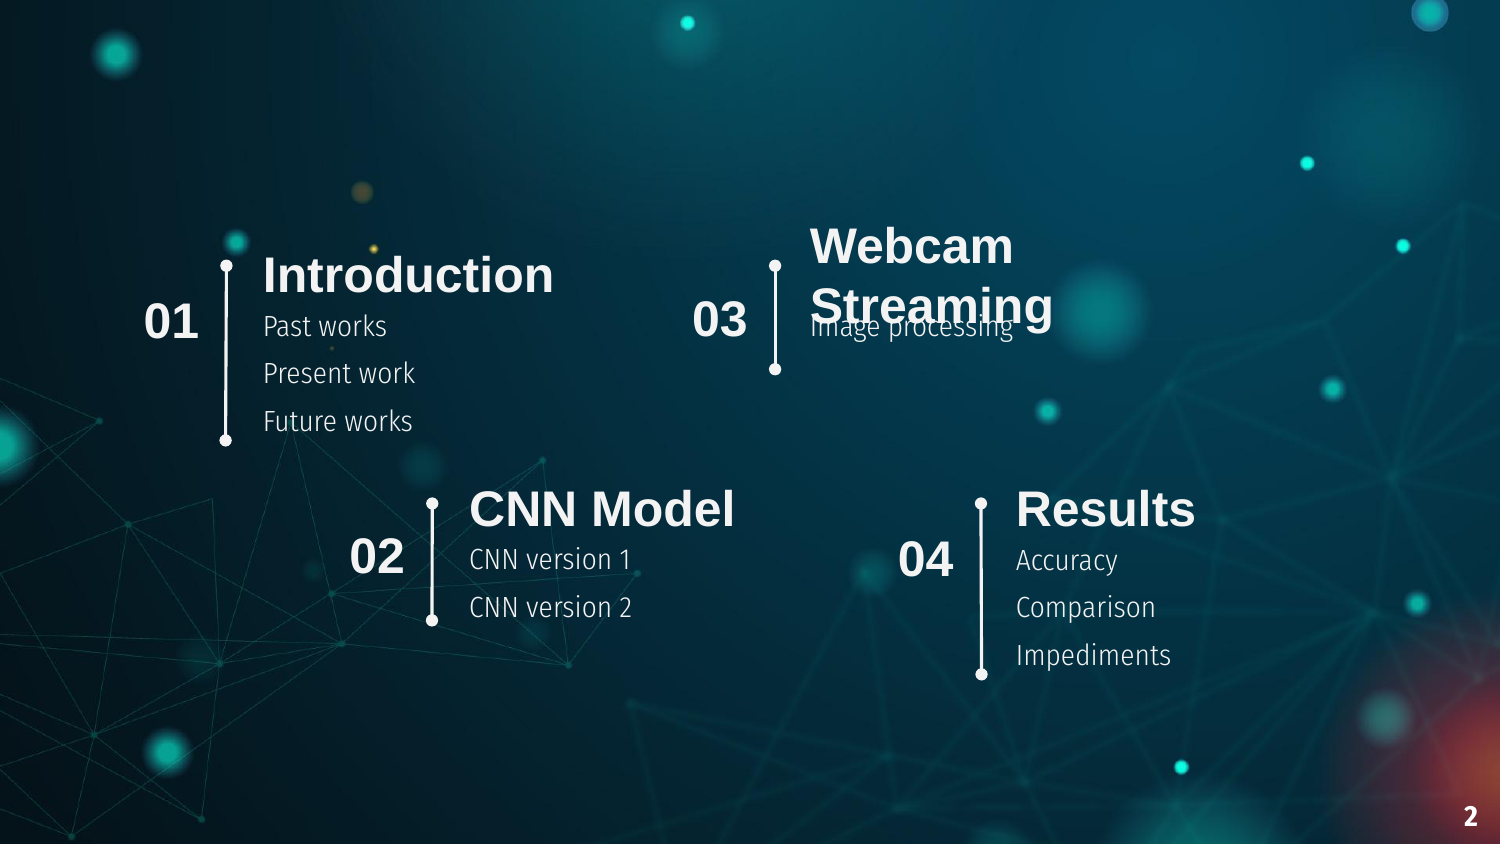

# Introduction
Webcam Streaming
03
01
Past works
Present work
Future works
Image processing
CNN Model
Results
02
04
CNN version 1
CNN version 2
Accuracy
Comparison
Impediments
2